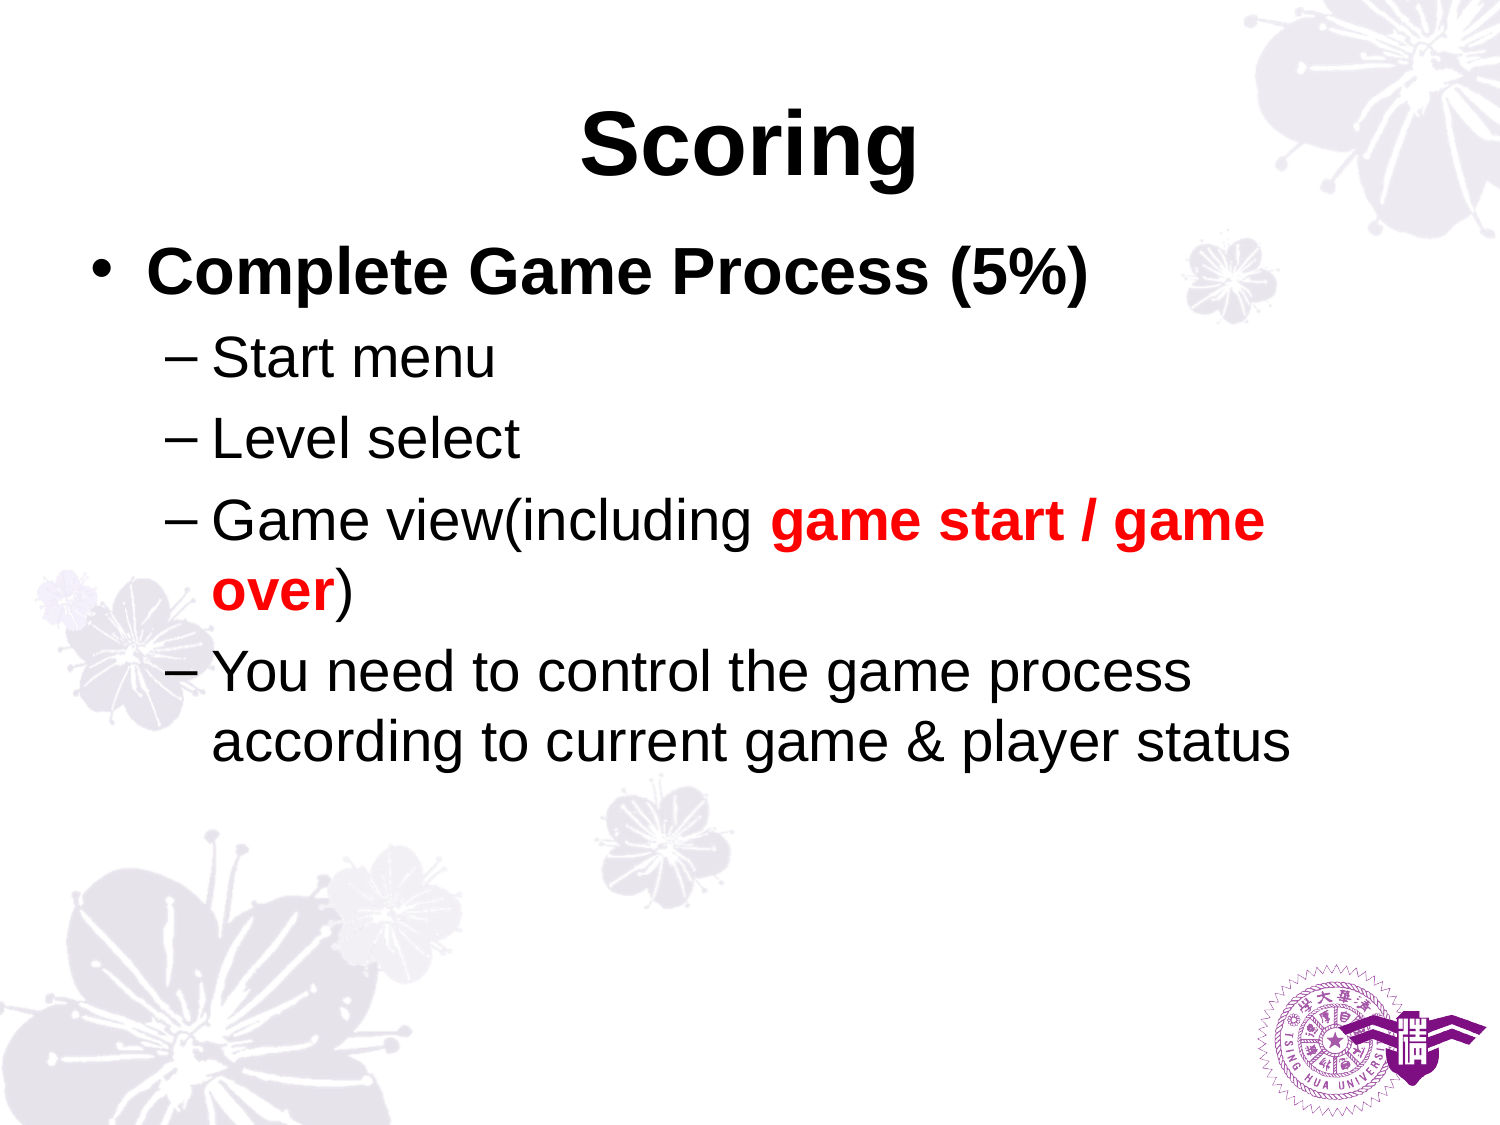

# Scoring
Complete Game Process (5%)
Start menu
Level select
Game view(including game start / game over)
You need to control the game process according to current game & player status